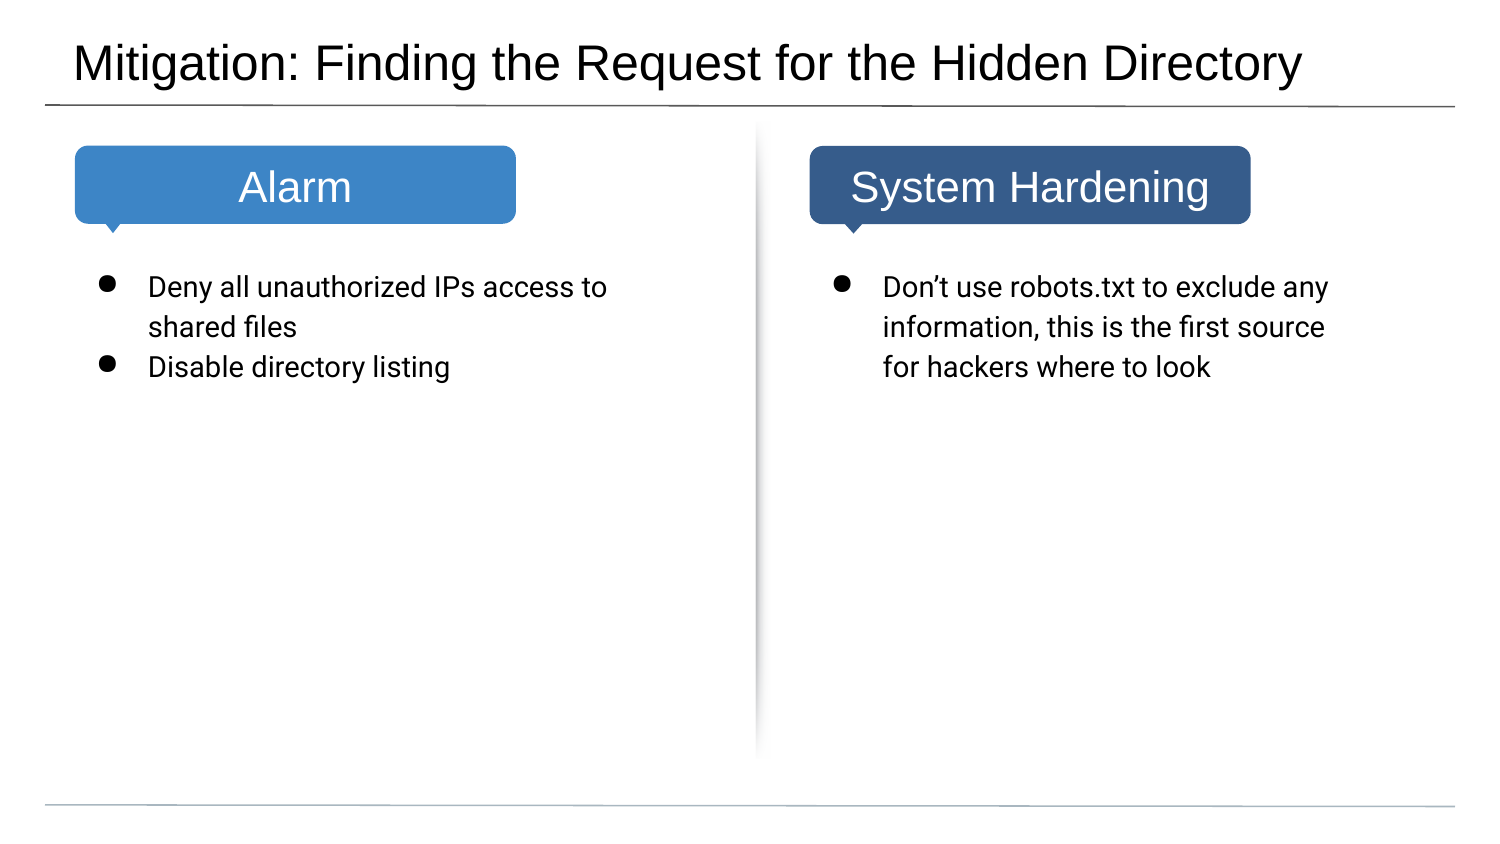

# Mitigation: Finding the Request for the Hidden Directory
Deny all unauthorized IPs access to shared files
Disable directory listing
Don’t use robots.txt to exclude any information, this is the first source for hackers where to look